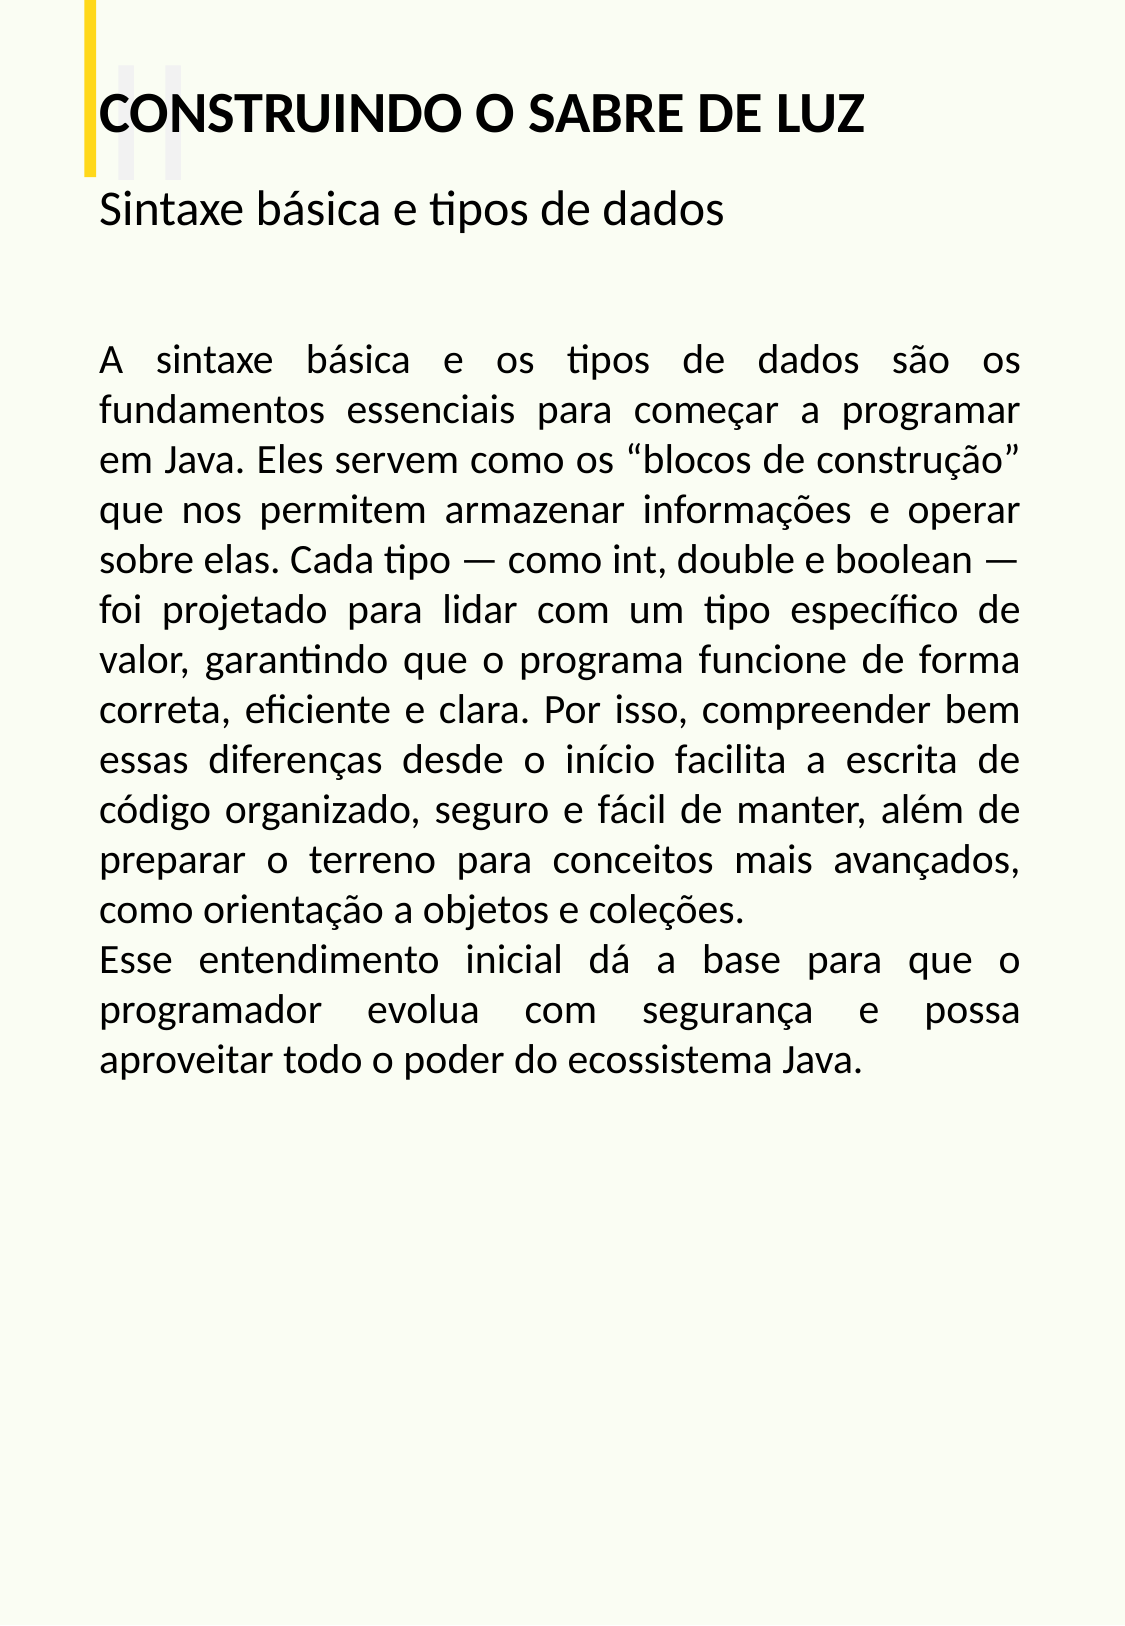

II
CONSTRUINDO O SABRE DE LUZ

#
Sintaxe básica e tipos de dados
A sintaxe básica e os tipos de dados são os fundamentos essenciais para começar a programar em Java. Eles servem como os “blocos de construção” que nos permitem armazenar informações e operar sobre elas. Cada tipo — como int, double e boolean — foi projetado para lidar com um tipo específico de valor, garantindo que o programa funcione de forma correta, eficiente e clara. Por isso, compreender bem essas diferenças desde o início facilita a escrita de código organizado, seguro e fácil de manter, além de preparar o terreno para conceitos mais avançados, como orientação a objetos e coleções.
Esse entendimento inicial dá a base para que o programador evolua com segurança e possa aproveitar todo o poder do ecossistema Java.